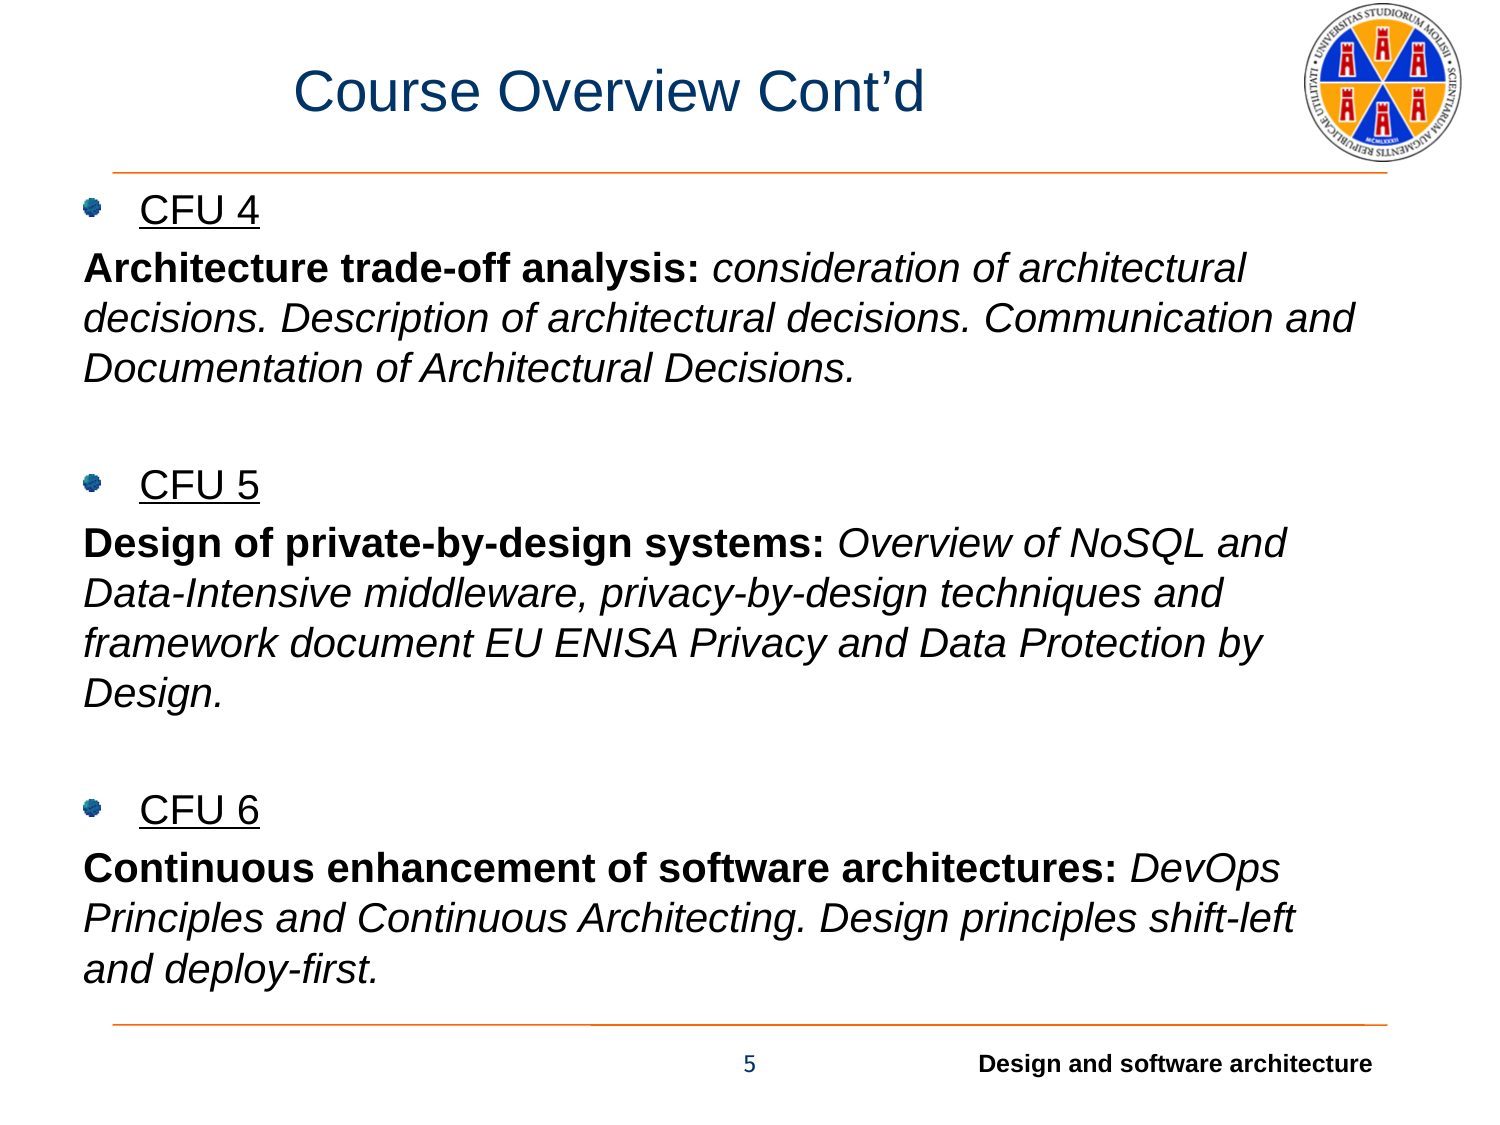

# Course Overview Cont’d

CFU 4
Architecture trade-off analysis: consideration of architectural decisions. Description of architectural decisions. Communication and Documentation of Architectural Decisions.

CFU 5
Design of private-by-design systems: Overview of NoSQL and Data-Intensive middleware, privacy-by-design techniques and framework document EU ENISA Privacy and Data Protection by Design.

CFU 6
Continuous enhancement of software architectures: DevOps Principles and Continuous Architecting. Design principles shift-left and deploy-first.

5
Design and software architecture